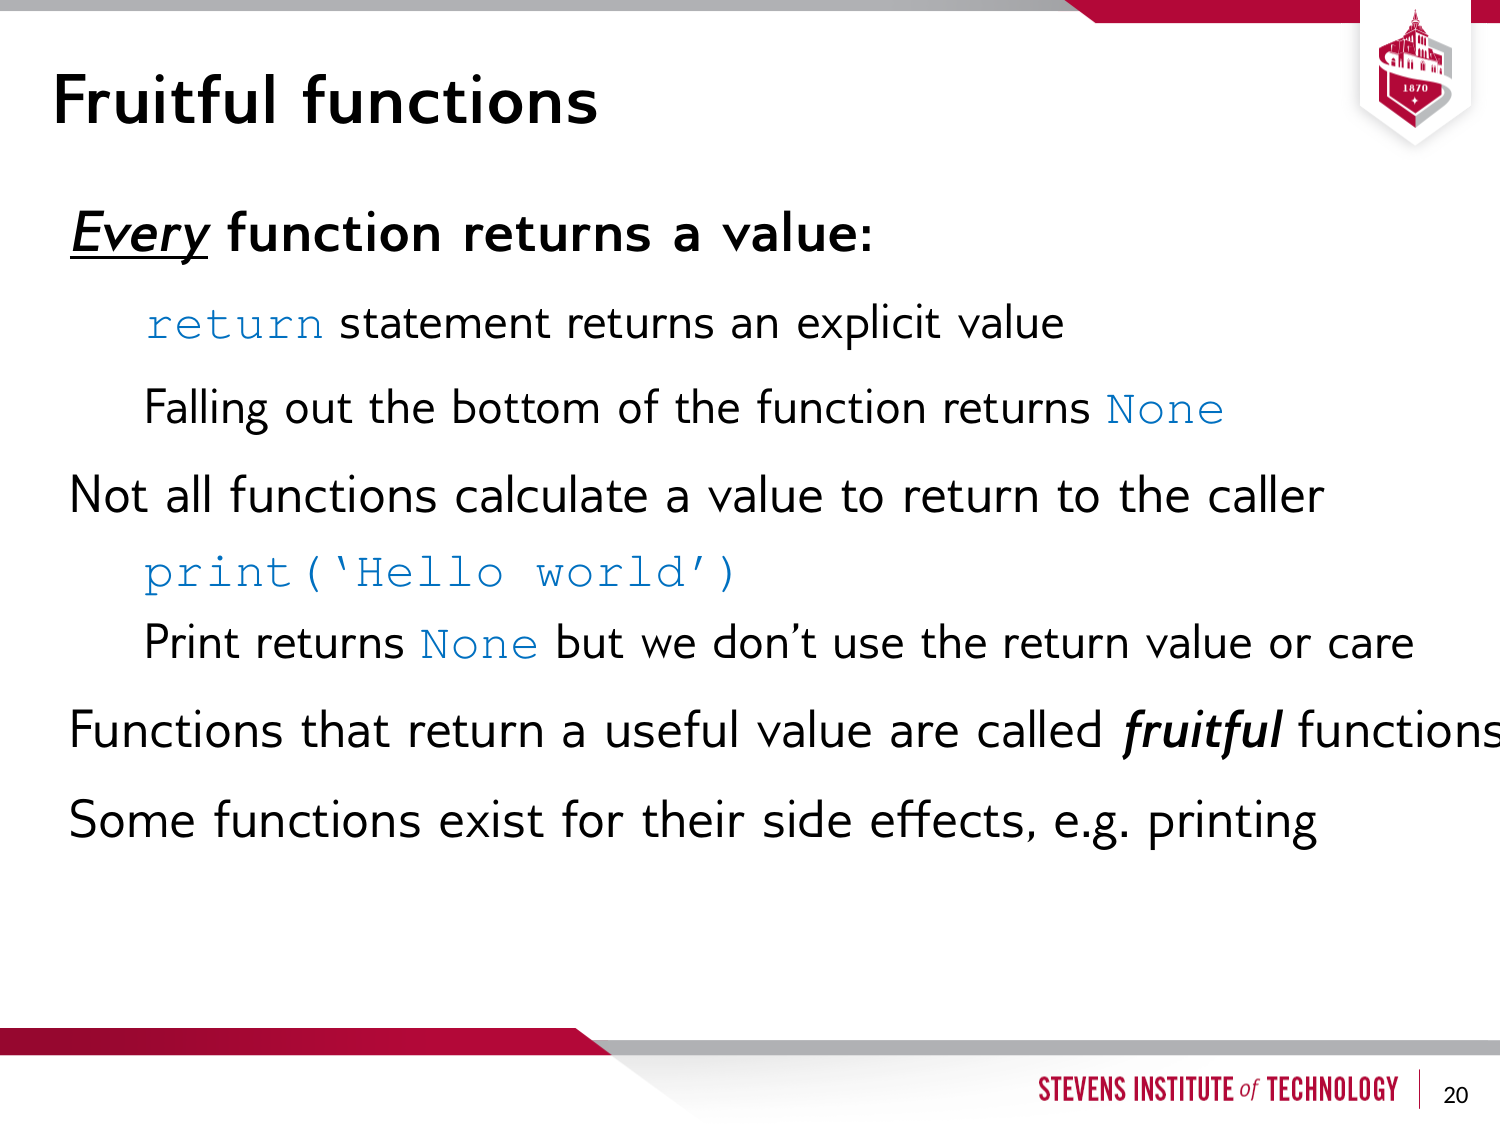

# Fruitful functions
Every function returns a value:
return statement returns an explicit value
Falling out the bottom of the function returns None
Not all functions calculate a value to return to the caller
print(‘Hello world’)
Print returns None but we don’t use the return value or care
Functions that return a useful value are called fruitful functions
Some functions exist for their side effects, e.g. printing

20